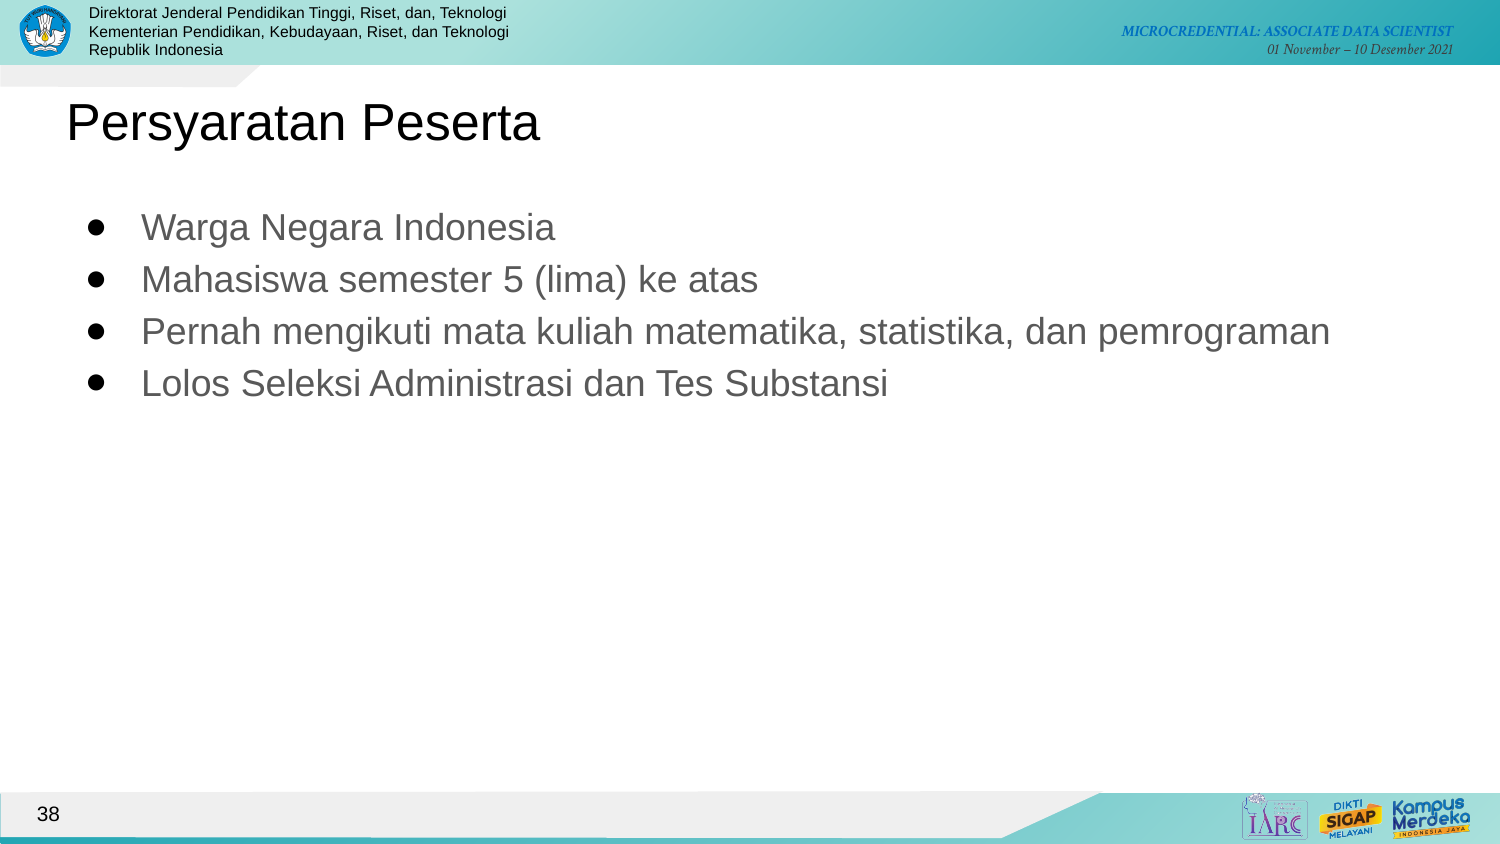

Persyaratan Peserta
Warga Negara Indonesia
Mahasiswa semester 5 (lima) ke atas
Pernah mengikuti mata kuliah matematika, statistika, dan pemrograman
Lolos Seleksi Administrasi dan Tes Substansi
38